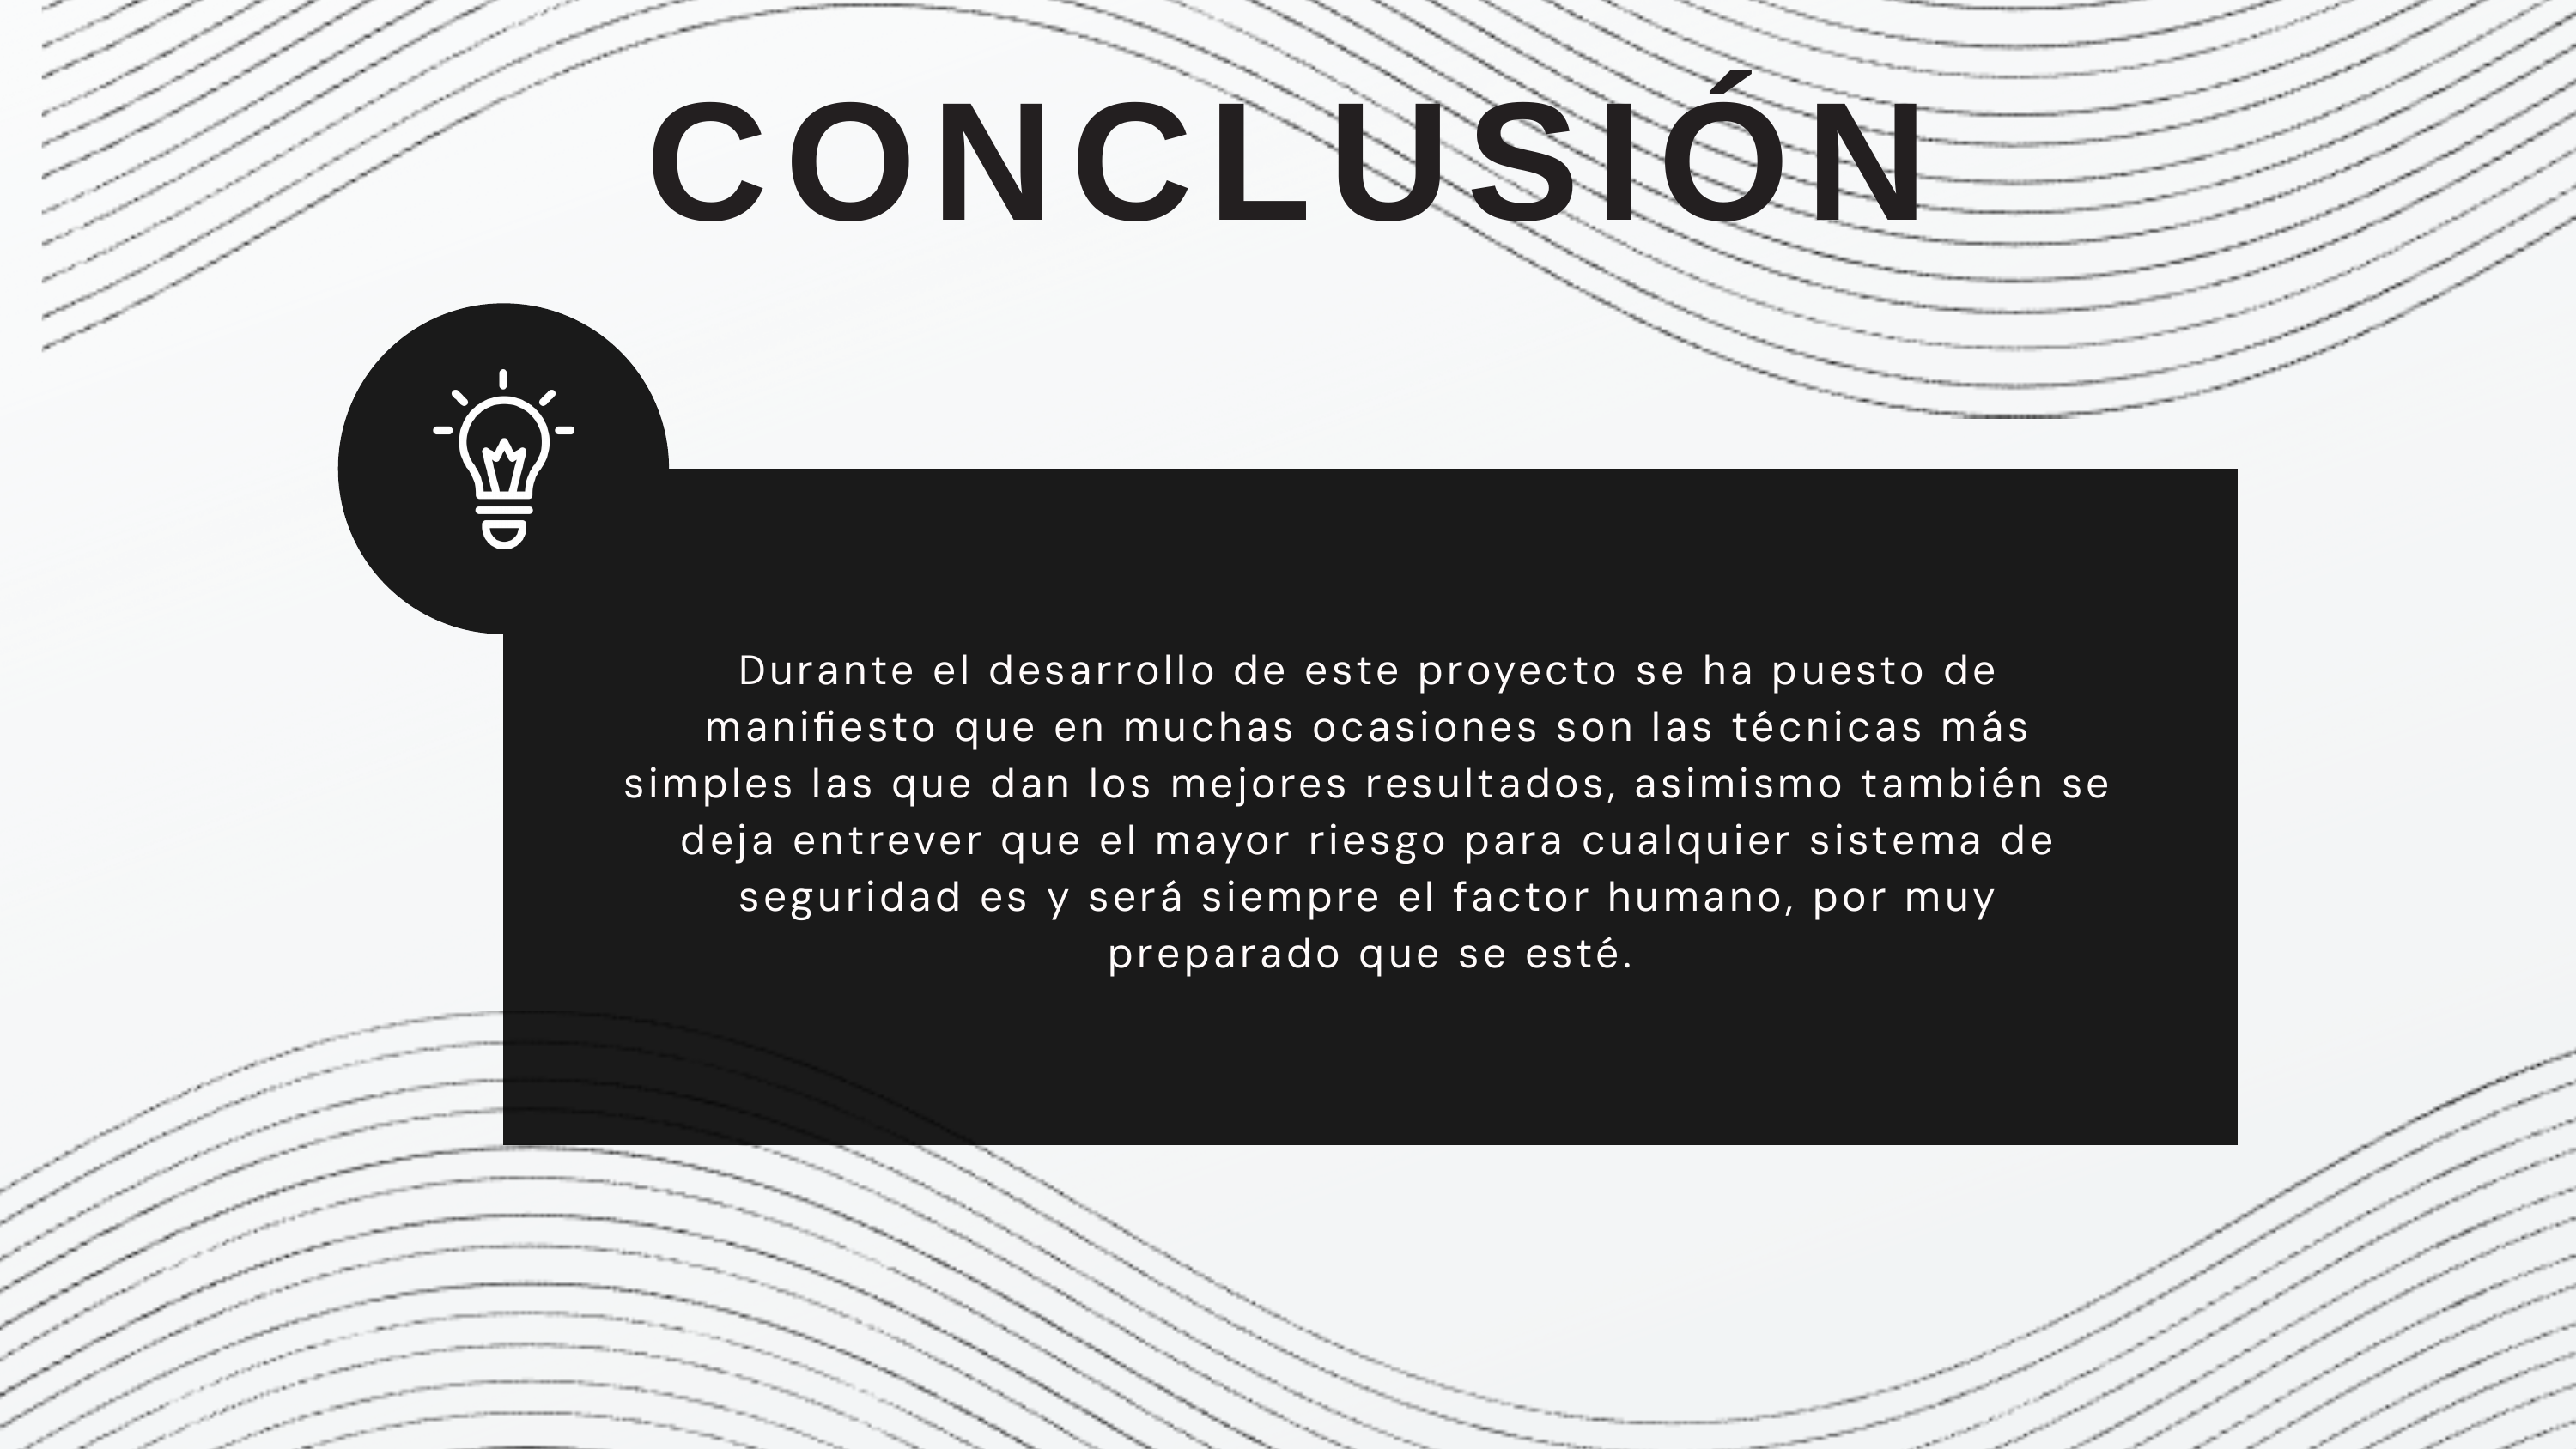

CONCLUSIÓN

Durante el desarrollo de este proyecto se ha puesto de manifiesto que en muchas ocasiones son las técnicas más simples las que dan los mejores resultados, asimismo también se deja entrever que el mayor riesgo para cualquier sistema de seguridad es y será siempre el factor humano, por muy preparado que se esté.